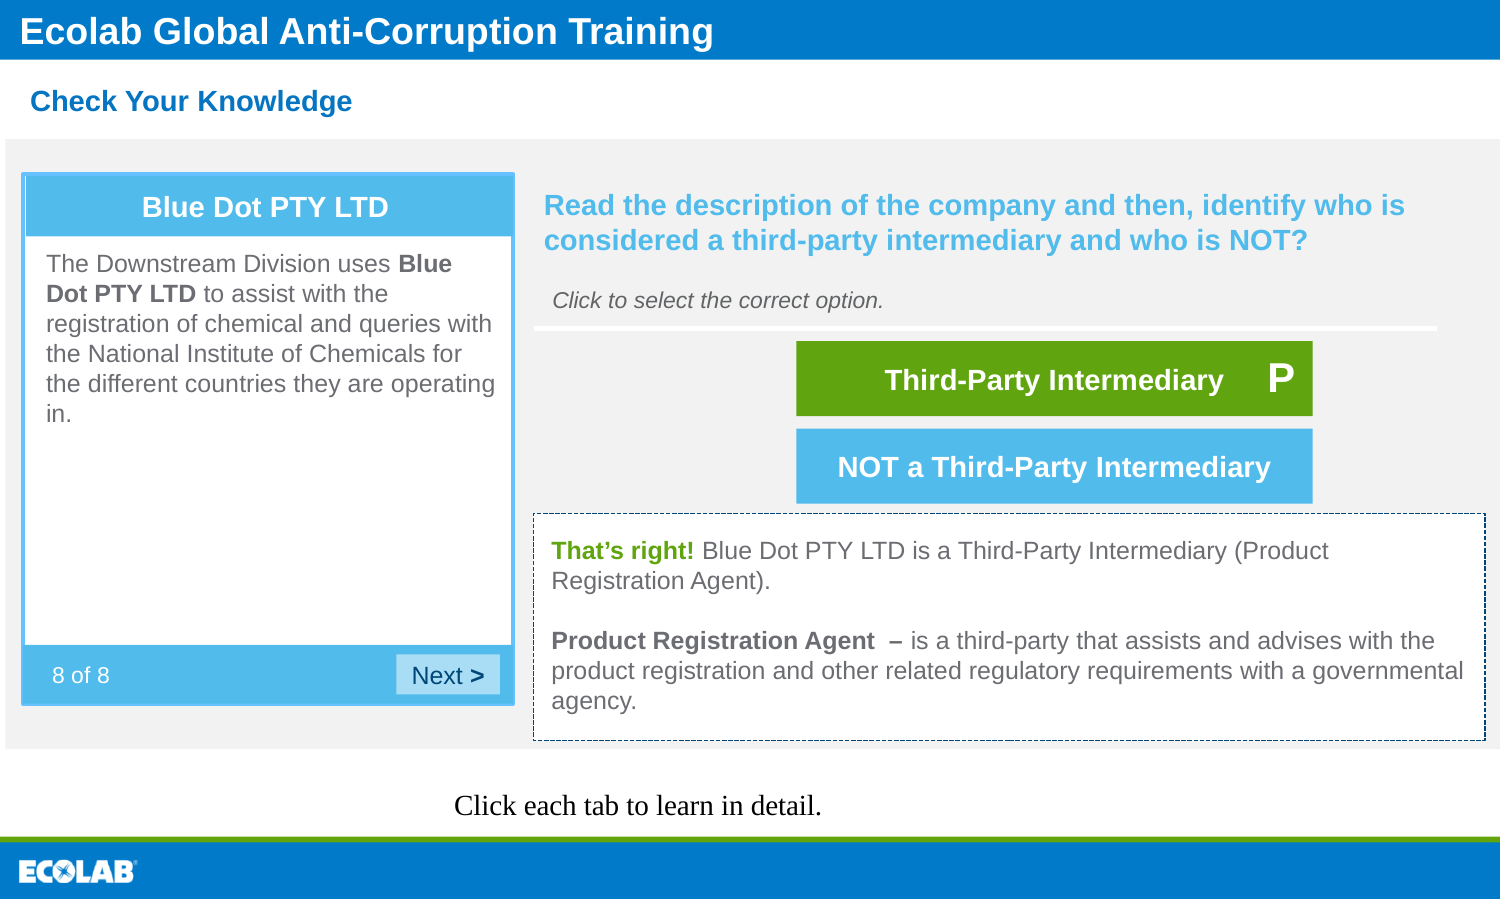

# Check Your Knowledge

Blue Dot PTY LTD
Read the description of the company and then, identify who is considered a third-party intermediary and who is NOT?
The Downstream Division uses Blue Dot PTY LTD to assist with the registration of chemical and queries with the National Institute of Chemicals for the different countries they are operating in.
Click to select the correct option.
Third-Party Intermediary
P
NOT a Third-Party Intermediary

That’s right! Blue Dot PTY LTD is a Third-Party Intermediary (Product Registration Agent).

Product Registration Agent  – is a third-party that assists and advises with the product registration and other related regulatory requirements with a governmental agency.

8 of 8
Next >
Click each tab to learn in detail.